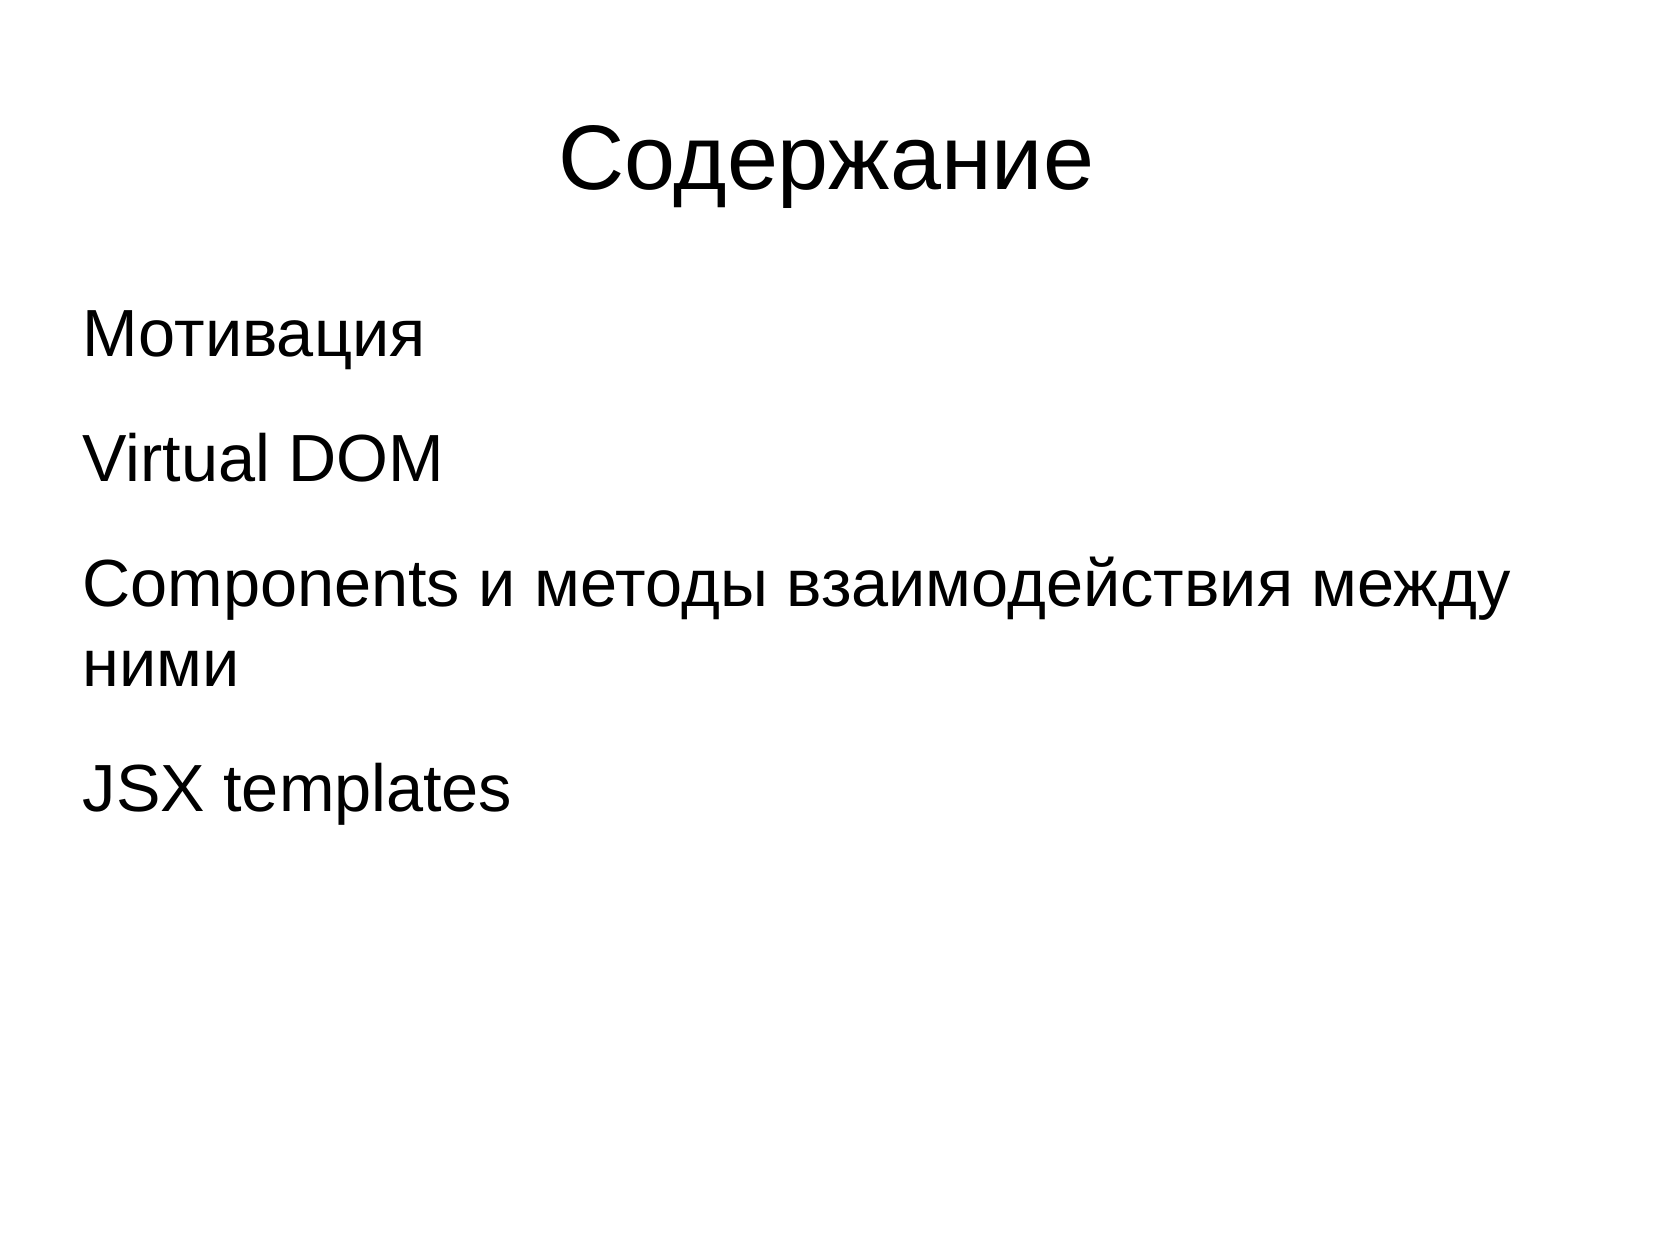

Содержание
Мотивация

Virtual DOM

Components и методы взаимодействия между ними

JSX templates